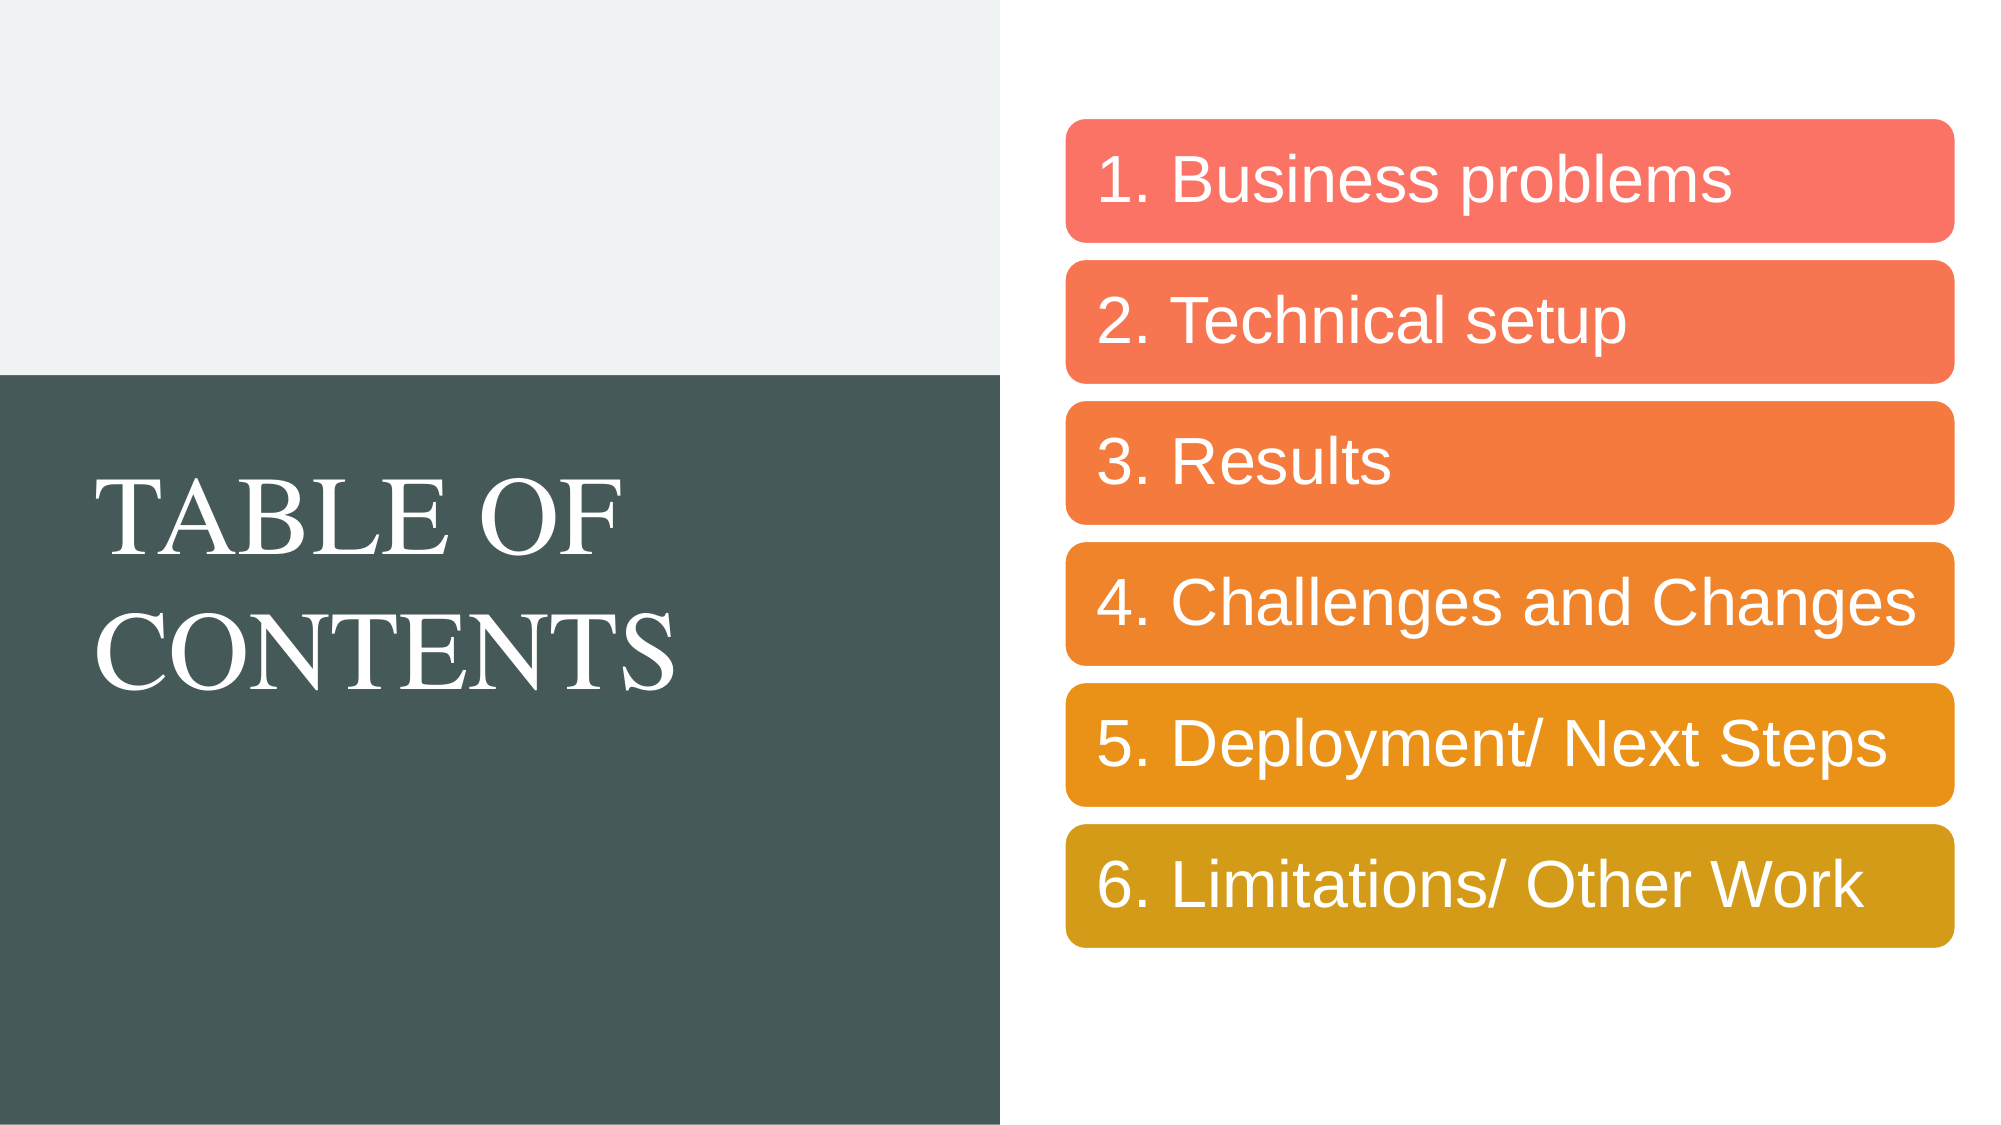

1. Business problems
2. Technical setup
3. Results
4. Challenges and Changes
5. Deployment/ Next Steps
6. Limitations/ Other Work
# TABLE OF CONTENTS